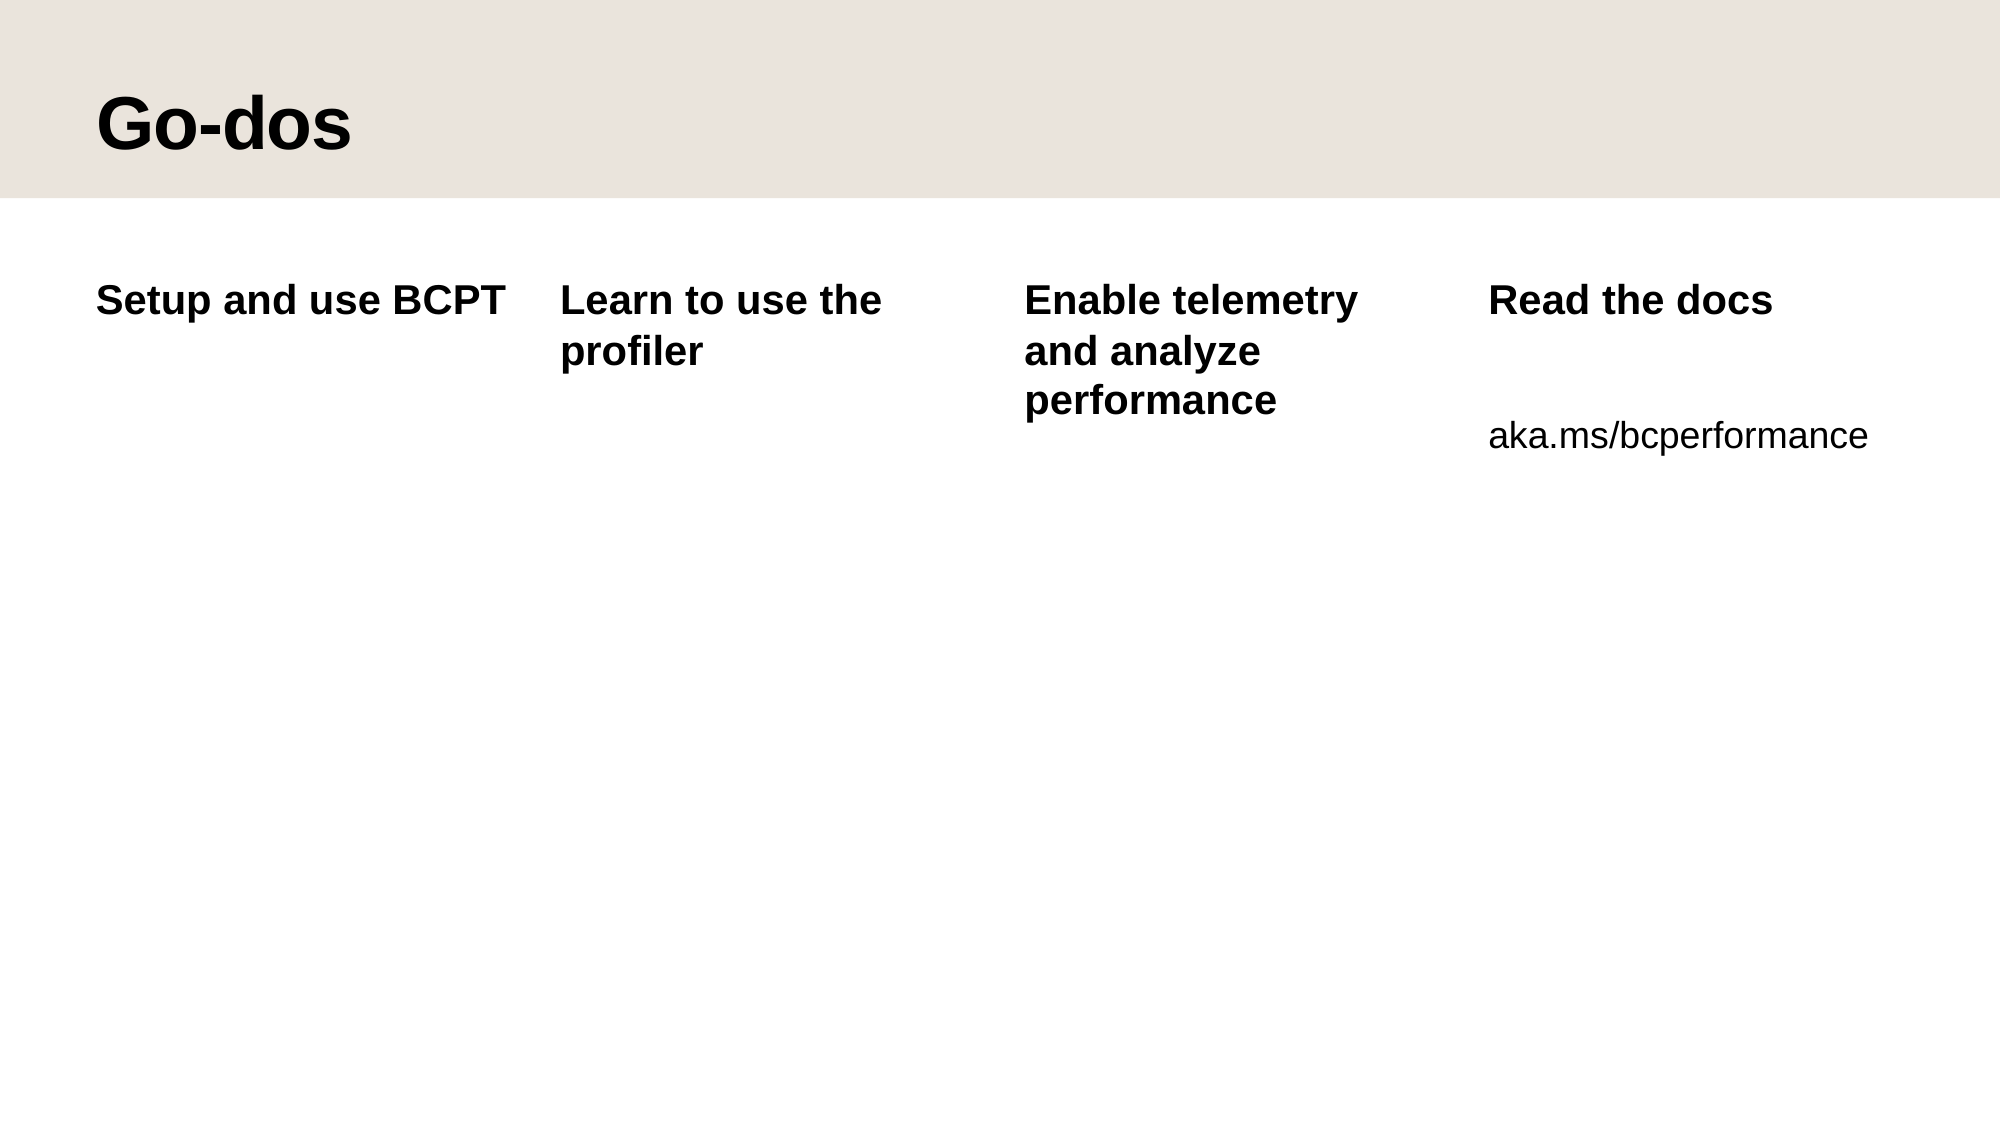

# Go-dos
Setup and use BCPT
Learn to use the profiler
Enable telemetry and analyze performance
Read the docs
aka.ms/bcperformance